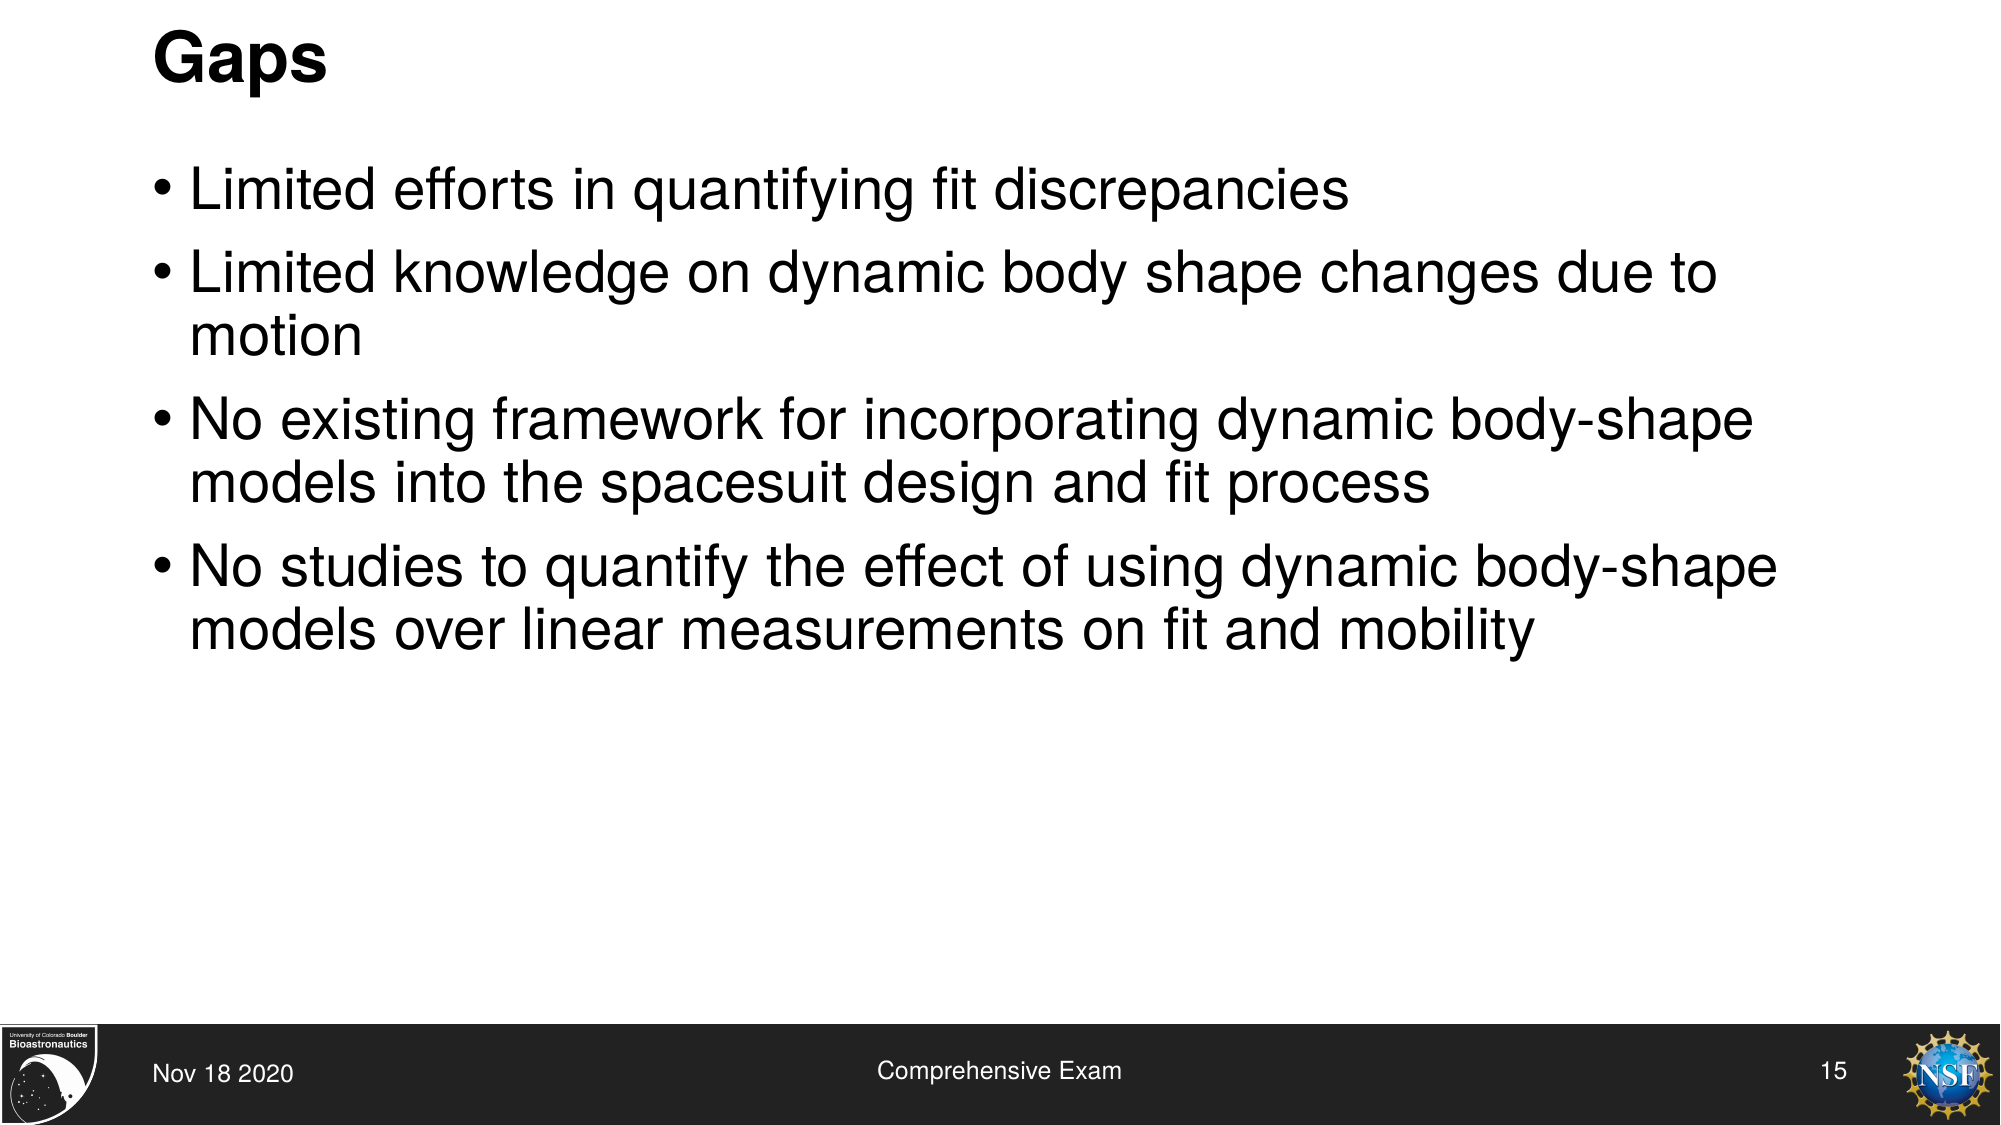

# Gaps
Limited efforts in quantifying fit discrepancies
Limited knowledge on dynamic body shape changes due to motion
No existing framework for incorporating dynamic body-shape models into the spacesuit design and fit process
No studies to quantify the effect of using dynamic body-shape models over linear measurements on fit and mobility

Nov 18 2020
Comprehensive Exam
15